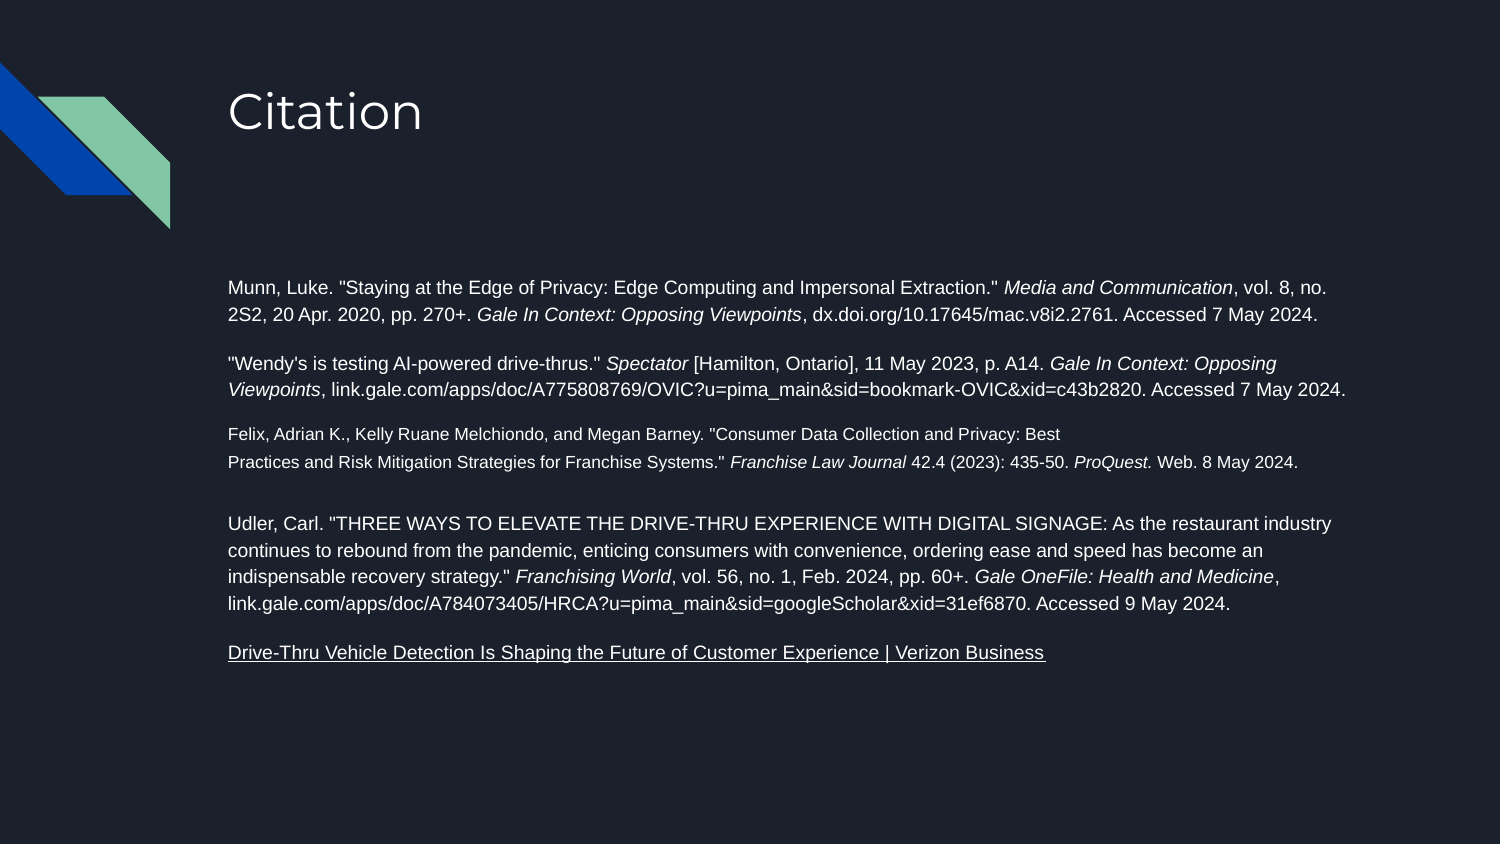

# Citation
Munn, Luke. "Staying at the Edge of Privacy: Edge Computing and Impersonal Extraction." Media and Communication, vol. 8, no. 2S2, 20 Apr. 2020, pp. 270+. Gale In Context: Opposing Viewpoints, dx.doi.org/10.17645/mac.v8i2.2761. Accessed 7 May 2024.
"Wendy's is testing AI-powered drive-thrus." Spectator [Hamilton, Ontario], 11 May 2023, p. A14. Gale In Context: Opposing Viewpoints, link.gale.com/apps/doc/A775808769/OVIC?u=pima_main&sid=bookmark-OVIC&xid=c43b2820. Accessed 7 May 2024.
Felix, Adrian K., Kelly Ruane Melchiondo, and Megan Barney. "Consumer Data Collection and Privacy: Best
Practices and Risk Mitigation Strategies for Franchise Systems." Franchise Law Journal 42.4 (2023): 435-50. ProQuest. Web. 8 May 2024.

Udler, Carl. "THREE WAYS TO ELEVATE THE DRIVE-THRU EXPERIENCE WITH DIGITAL SIGNAGE: As the restaurant industry continues to rebound from the pandemic, enticing consumers with convenience, ordering ease and speed has become an indispensable recovery strategy." Franchising World, vol. 56, no. 1, Feb. 2024, pp. 60+. Gale OneFile: Health and Medicine, link.gale.com/apps/doc/A784073405/HRCA?u=pima_main&sid=googleScholar&xid=31ef6870. Accessed 9 May 2024.
Drive-Thru Vehicle Detection Is Shaping the Future of Customer Experience | Verizon Business